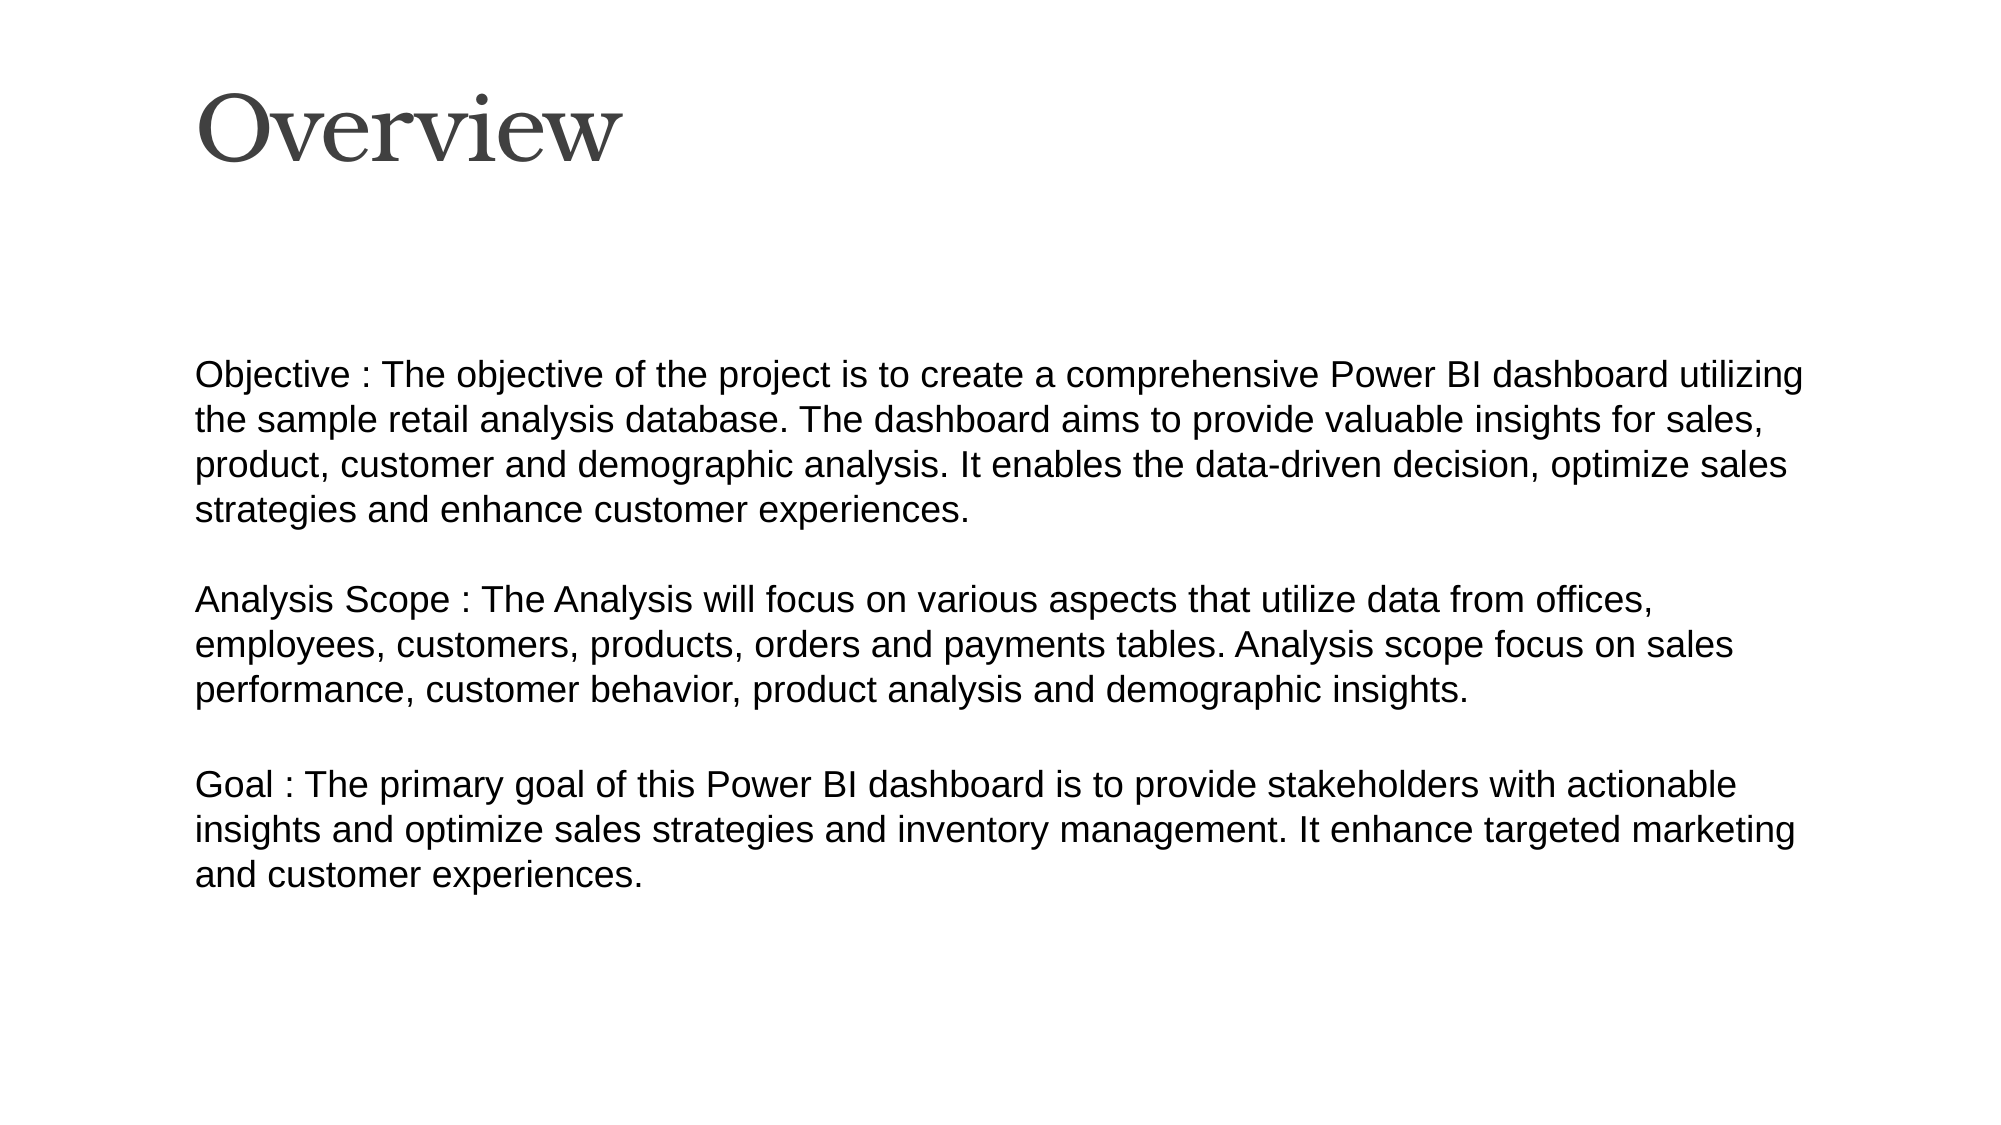

# Overview
Objective : The objective of the project is to create a comprehensive Power BI dashboard utilizing the sample retail analysis database. The dashboard aims to provide valuable insights for sales, product, customer and demographic analysis. It enables the data-driven decision, optimize sales strategies and enhance customer experiences.

Analysis Scope : The Analysis will focus on various aspects that utilize data from offices, employees, customers, products, orders and payments tables. Analysis scope focus on sales performance, customer behavior, product analysis and demographic insights.

Goal : The primary goal of this Power BI dashboard is to provide stakeholders with actionable insights and optimize sales strategies and inventory management. It enhance targeted marketing and customer experiences.